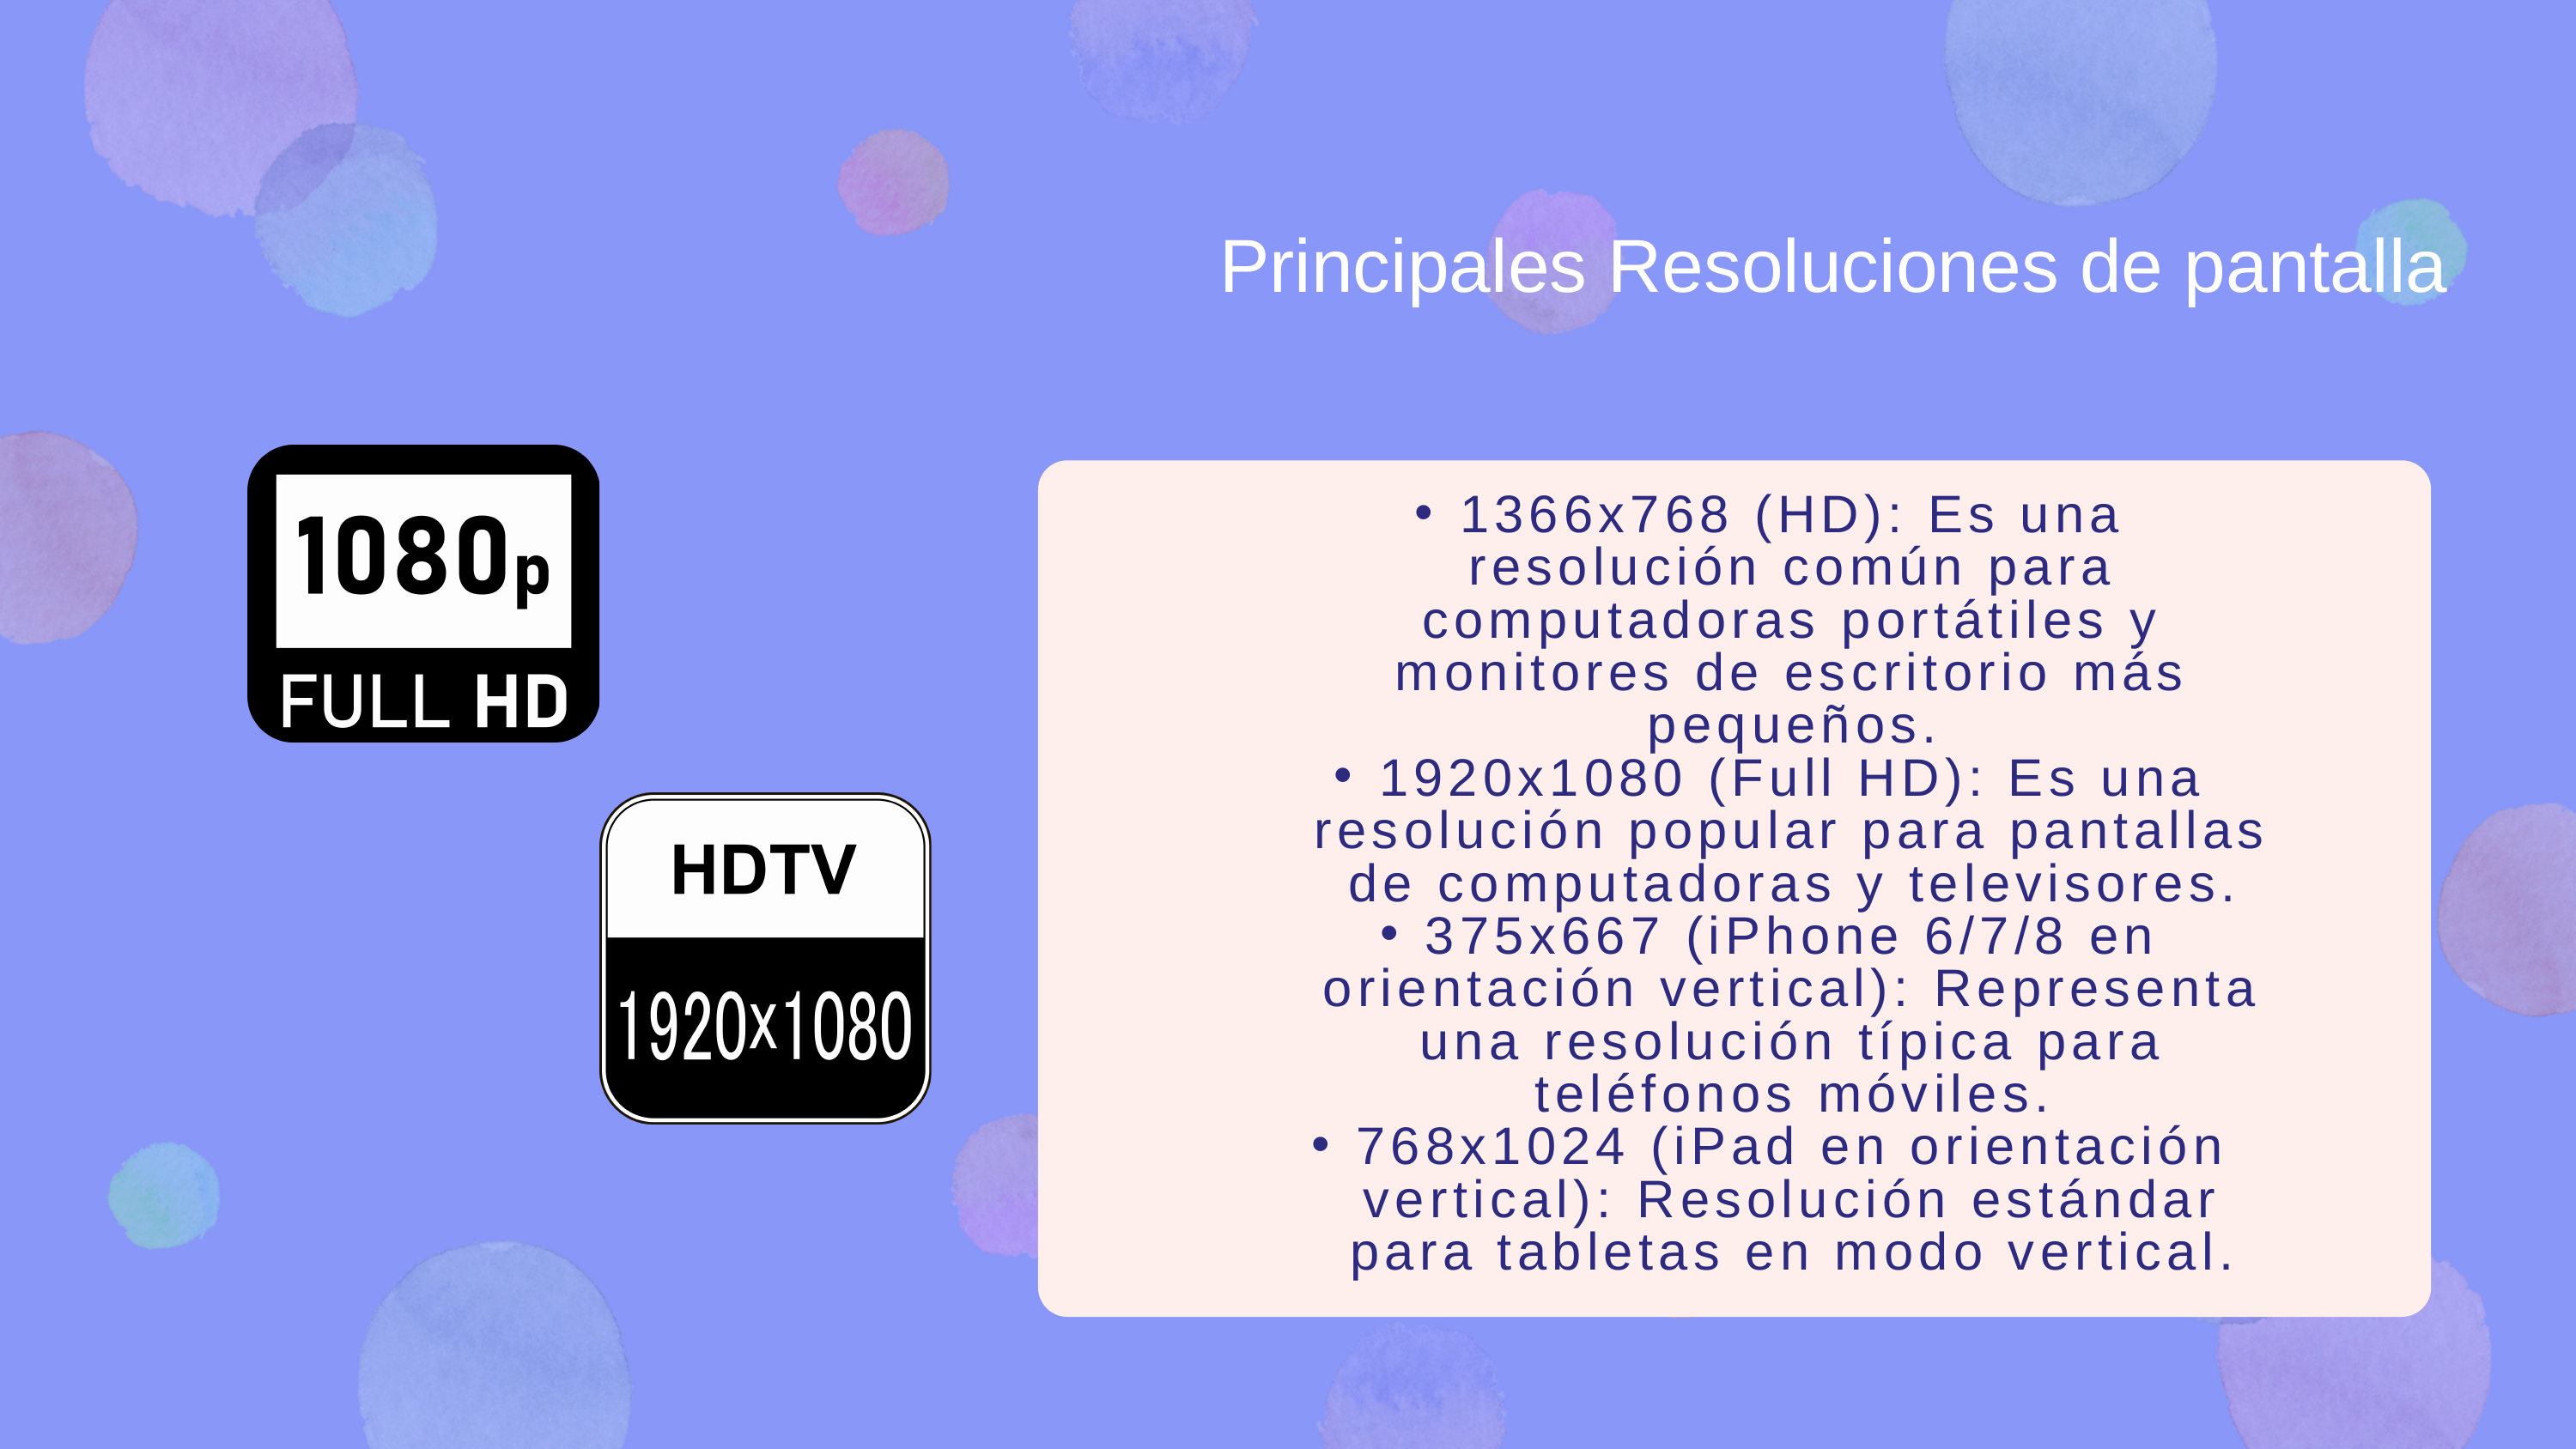

Principales Resoluciones de pantalla

1366x768 (HD): Es una resolución común para computadoras portátiles y monitores de escritorio más pequeños.
1920x1080 (Full HD): Es una resolución popular para pantallas de computadoras y televisores.
375x667 (iPhone 6/7/8 en orientación vertical): Representa una resolución típica para teléfonos móviles.
768x1024 (iPad en orientación vertical): Resolución estándar para tabletas en modo vertical.